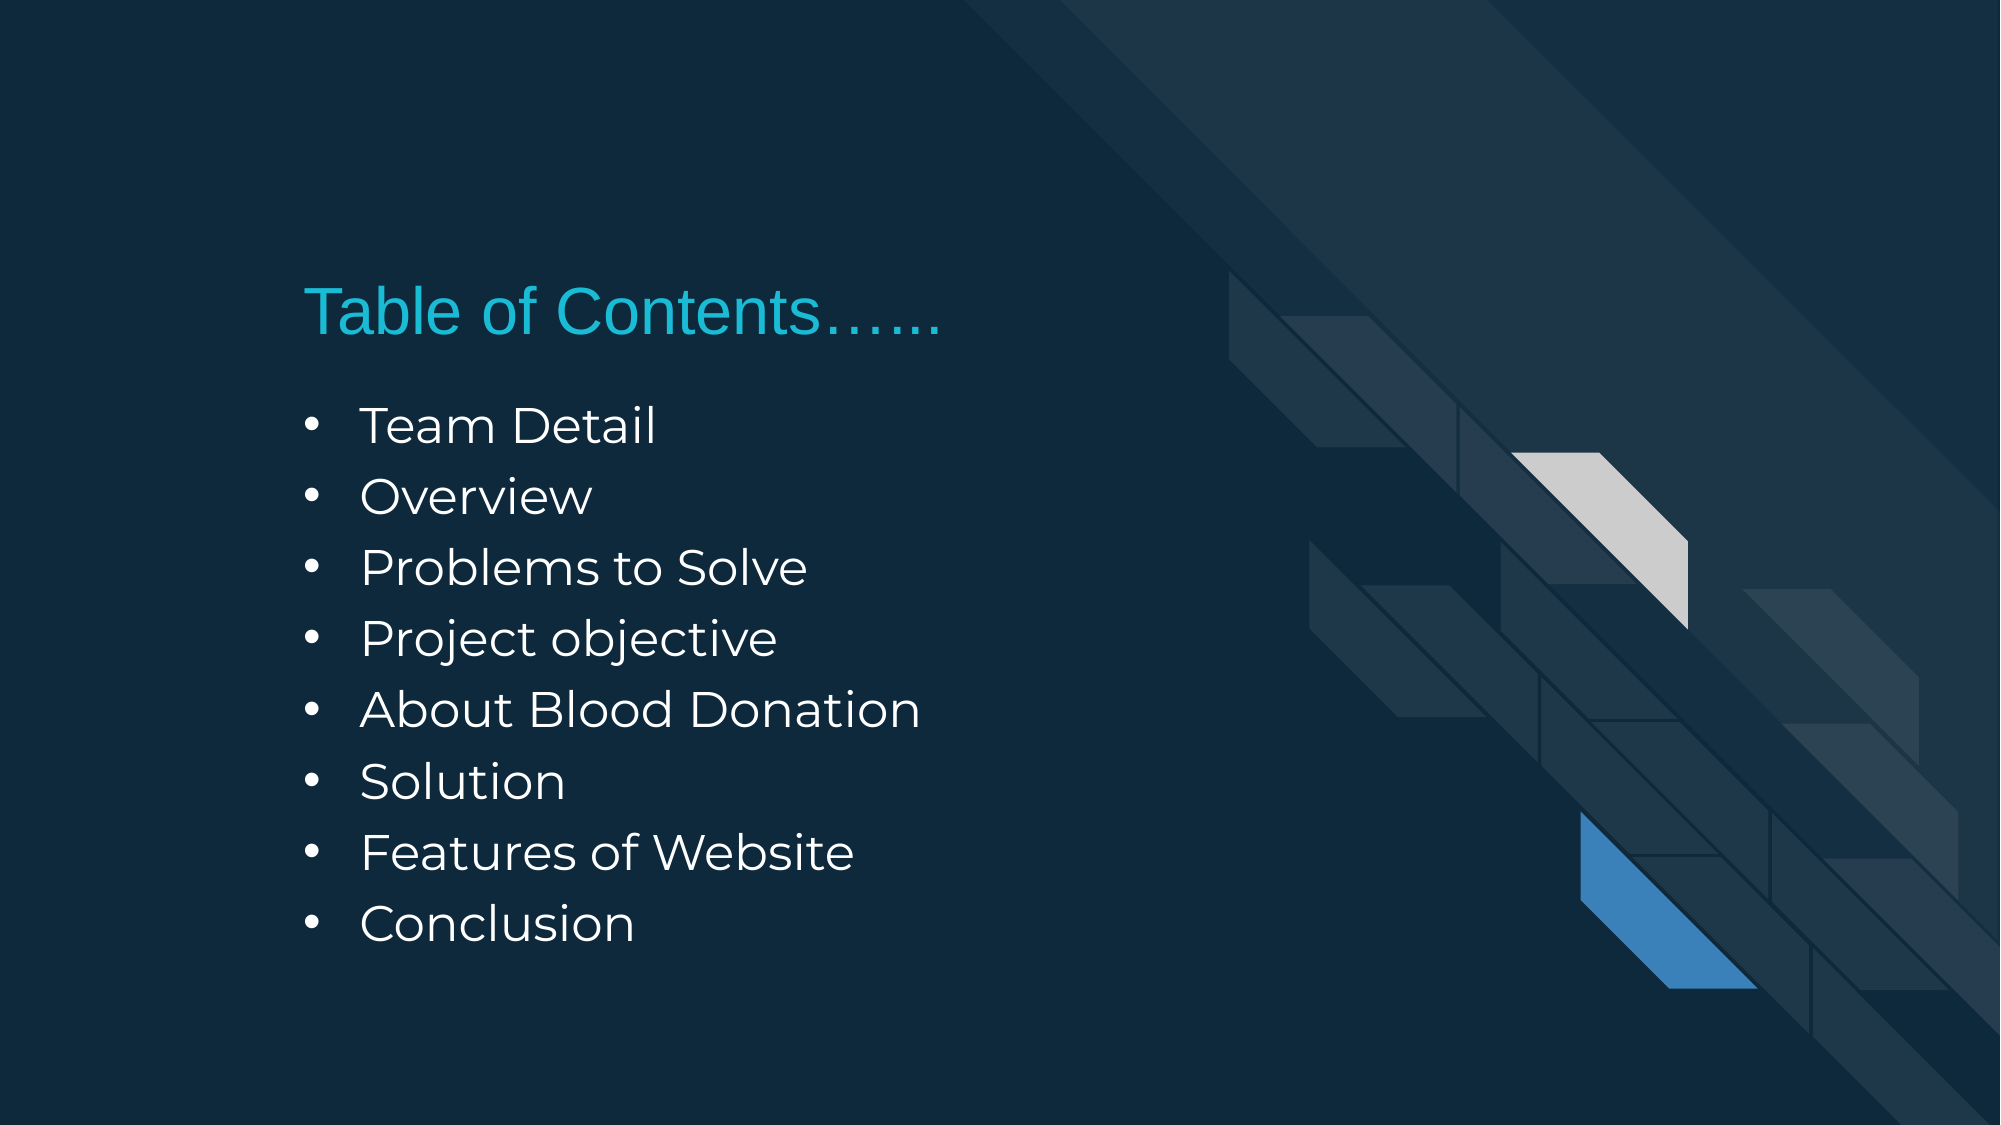

# Table of Contents…...
Team Detail
Overview
Problems to Solve
Project objective
About Blood Donation
Solution
Features of Website
Conclusion